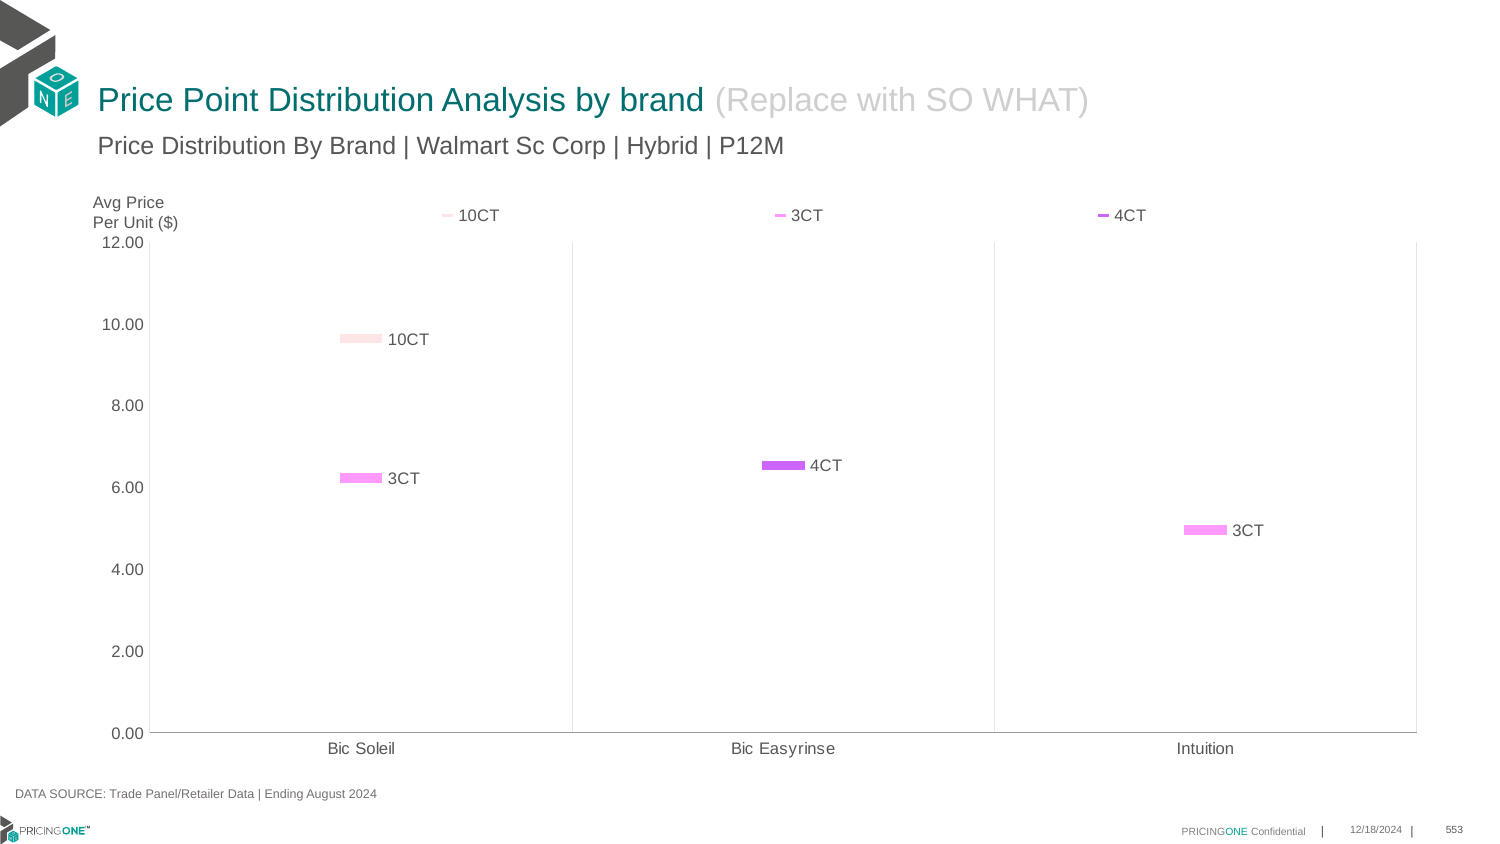

# Price Point Distribution Analysis by brand (Replace with SO WHAT)
Price Distribution By Brand | Walmart Sc Corp | Hybrid | P12M

### Chart

| Category | 10CT | 3CT | 4CT |
|---|---|---|---|
| Bic Soleil | 9.632866489545693 | 6.226447586697211 | None |
| Bic Easyrinse | None | None | 6.531400377220473 |
| Intuition | None | 4.959396605908234 | None |
Avg Price
Per Unit ($)
DATA SOURCE: Trade Panel/Retailer Data | Ending August 2024
12/18/2024
553